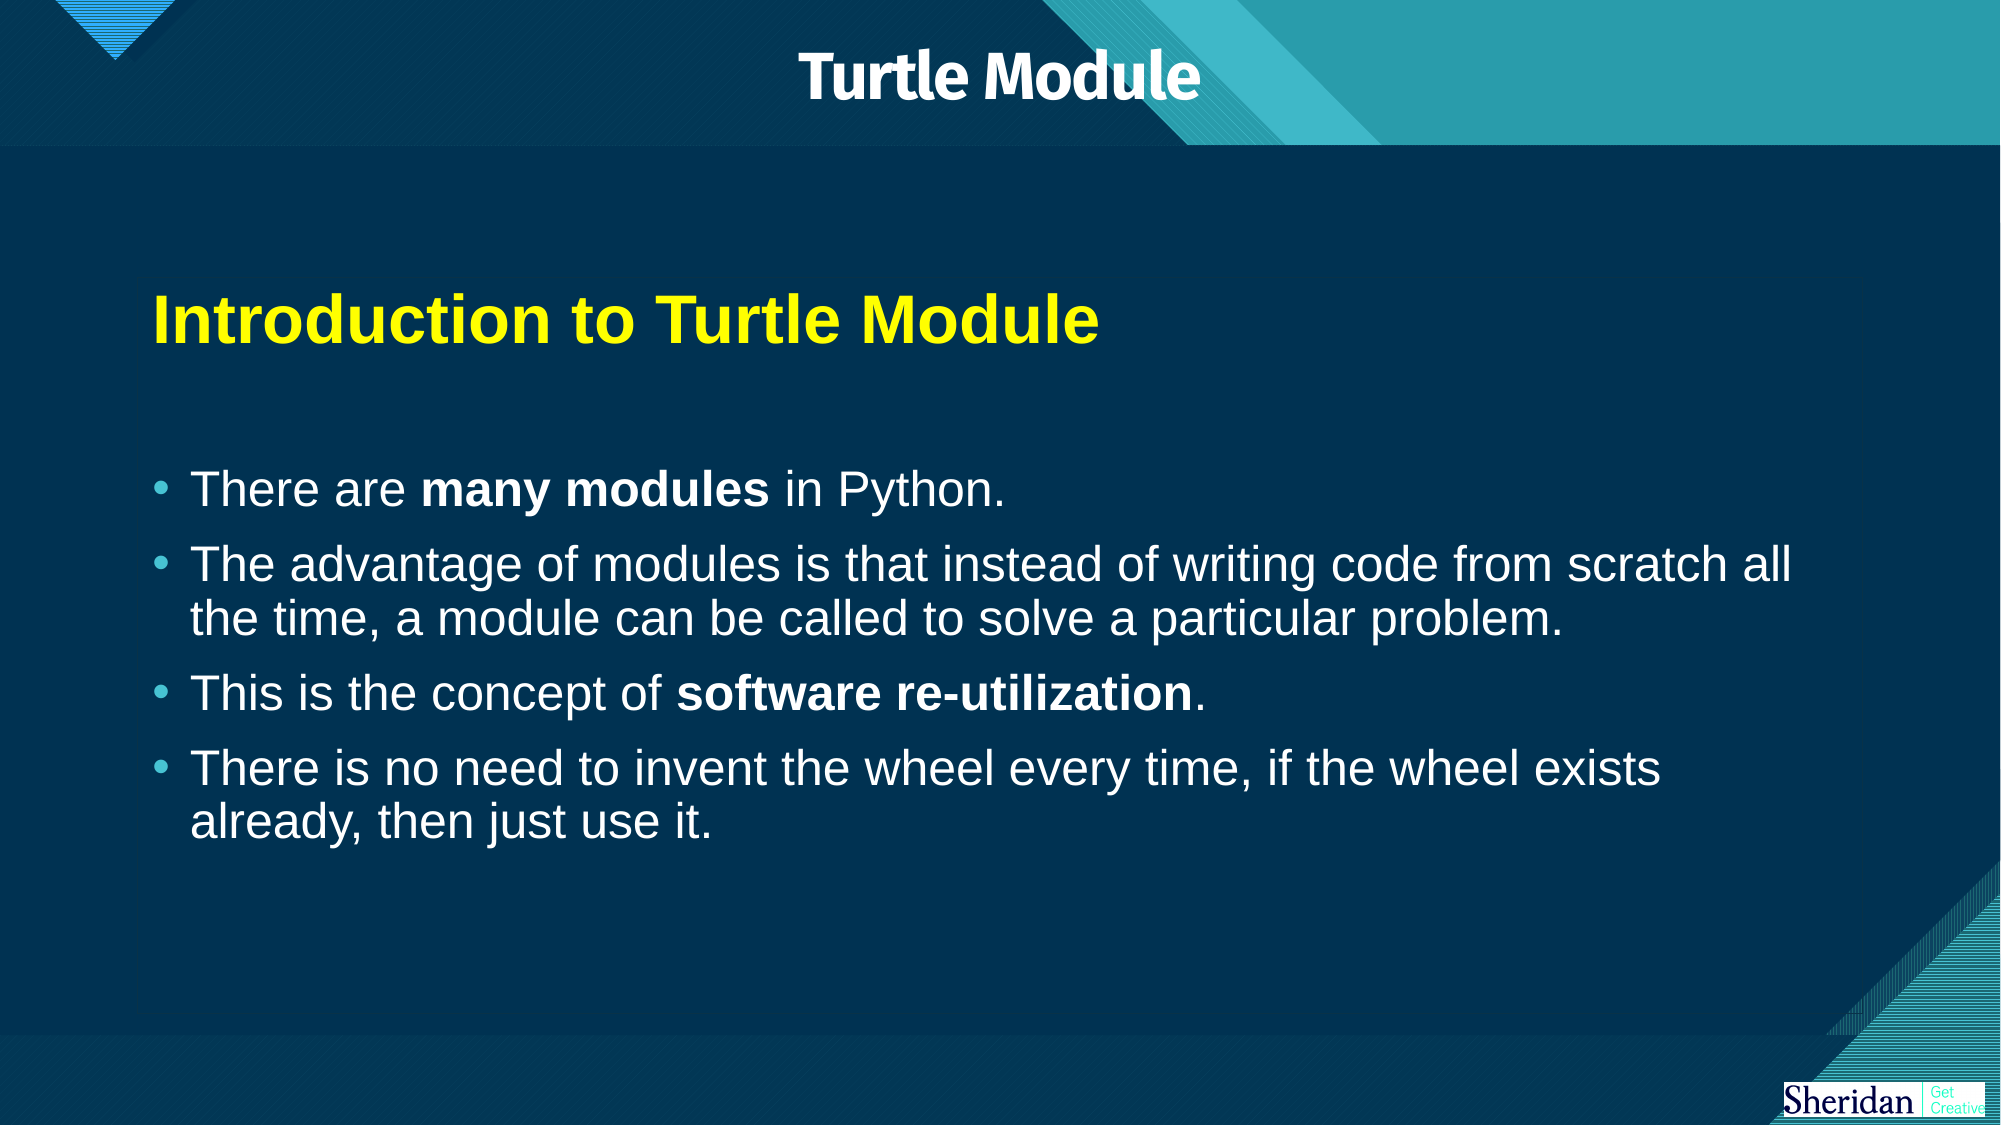

# Turtle Module
Introduction to Turtle Module

There are many modules in Python.
The advantage of modules is that instead of writing code from scratch all the time, a module can be called to solve a particular problem.
This is the concept of software re-utilization.
There is no need to invent the wheel every time, if the wheel exists already, then just use it.